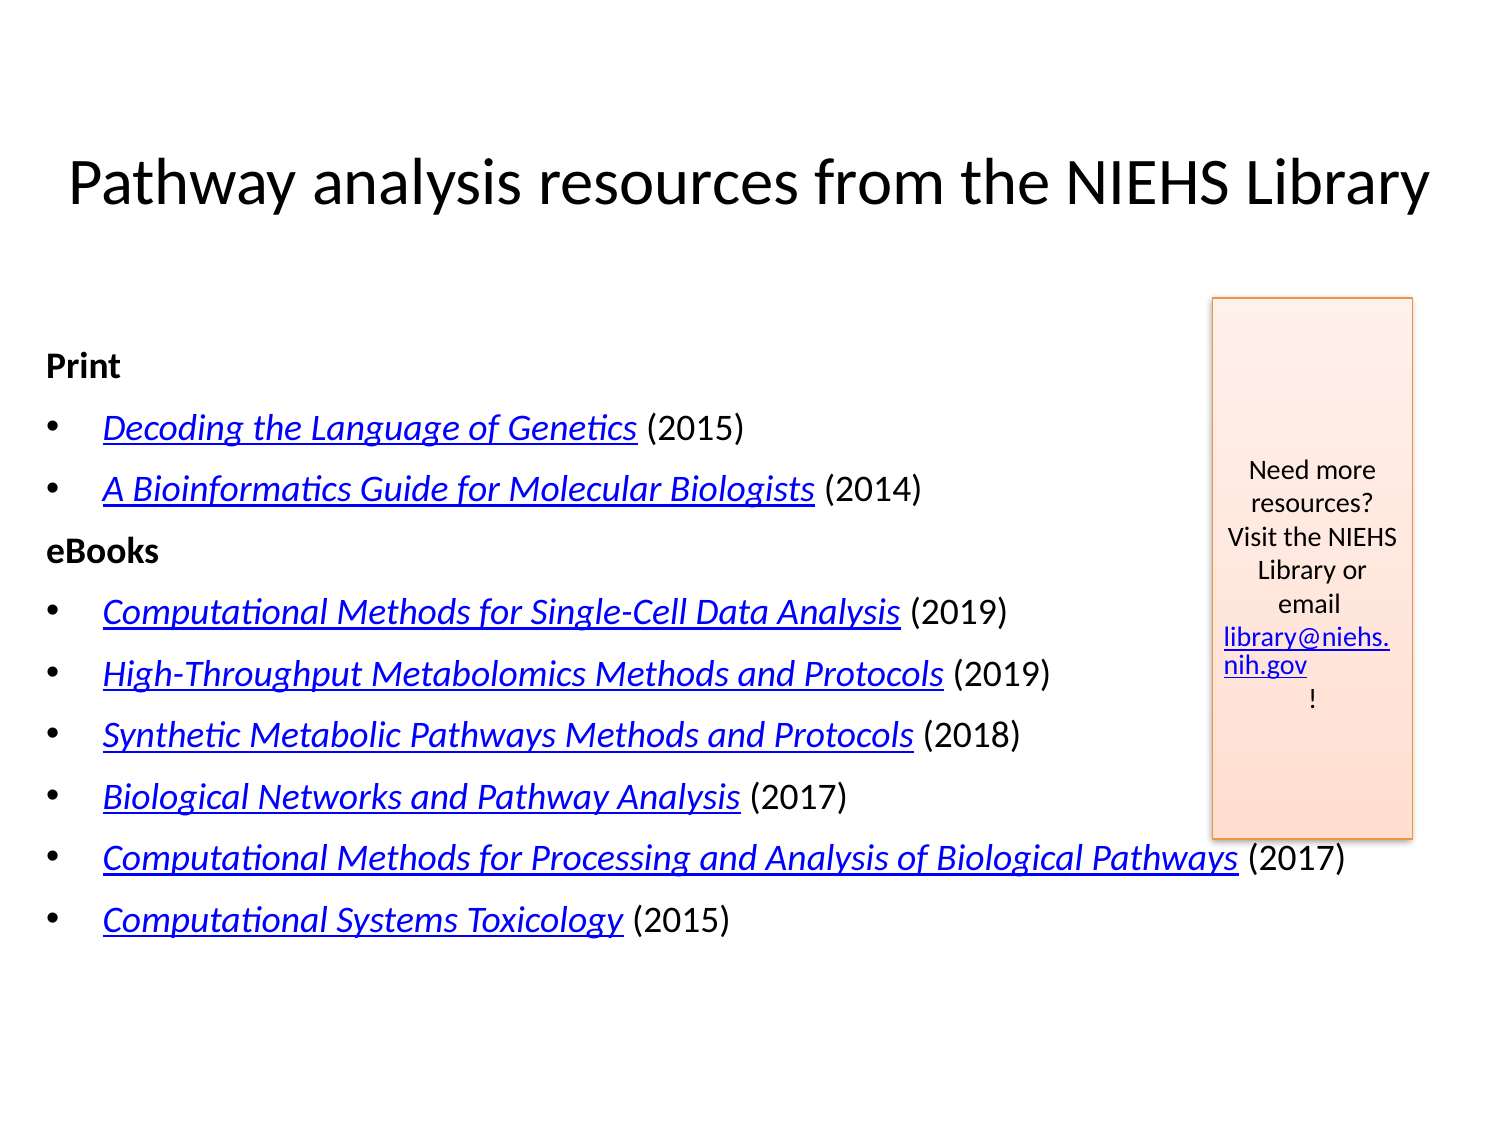

# Pathway analysis resources from the NIEHS Library
Need more resources? Visit the NIEHS Library or email library@niehs.nih.gov!
Print
Decoding the Language of Genetics (2015)
A Bioinformatics Guide for Molecular Biologists (2014)
eBooks
Computational Methods for Single-Cell Data Analysis (2019)
High-Throughput Metabolomics Methods and Protocols (2019)
Synthetic Metabolic Pathways Methods and Protocols (2018)
Biological Networks and Pathway Analysis (2017)
Computational Methods for Processing and Analysis of Biological Pathways (2017)
Computational Systems Toxicology (2015)